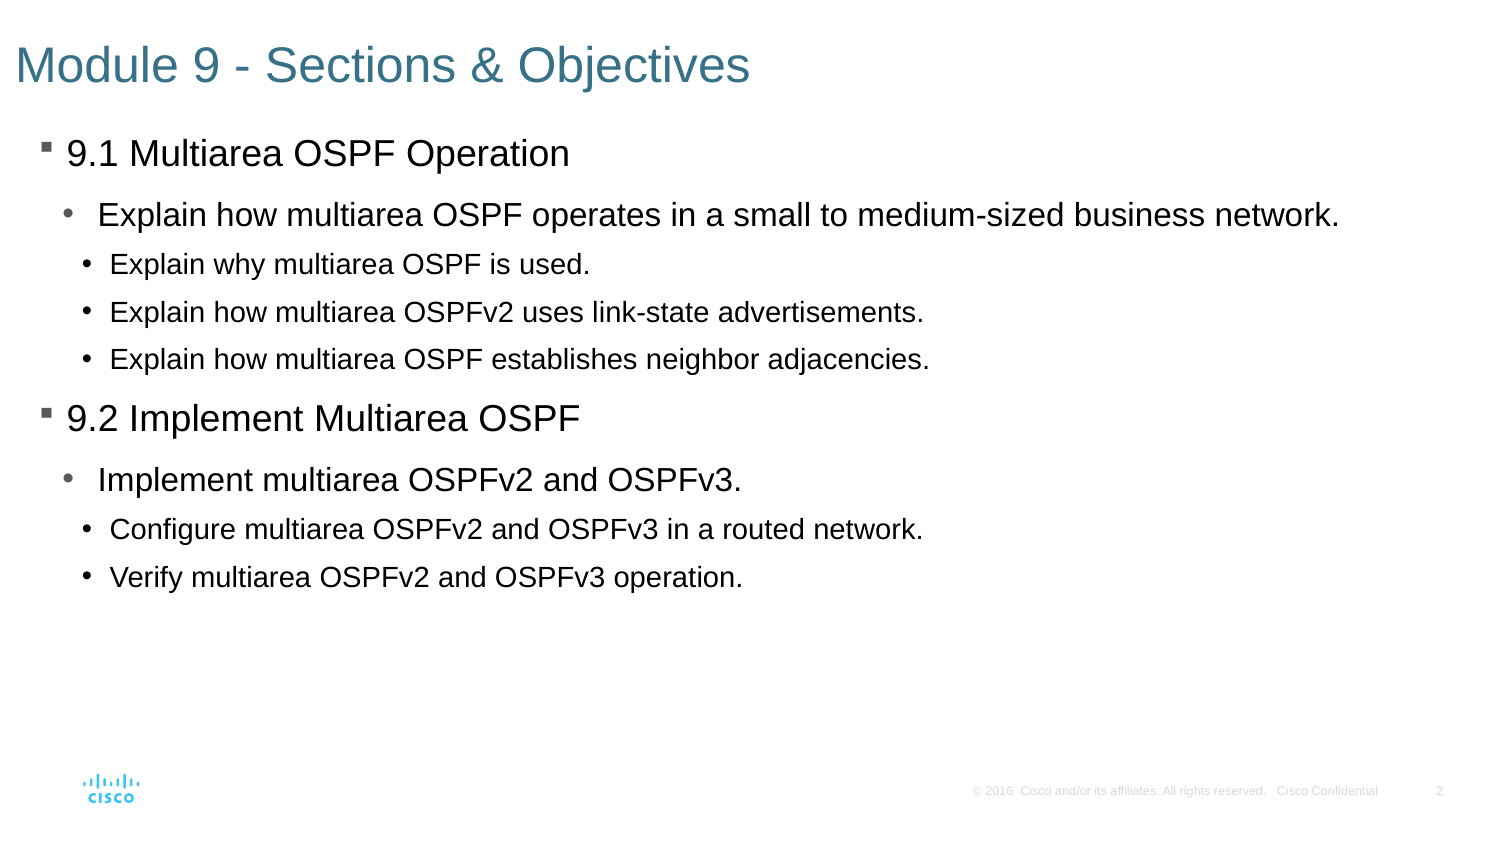

# Module 9 - Sections & Objectives
9.1 Multiarea OSPF Operation
Explain how multiarea OSPF operates in a small to medium-sized business network.
Explain why multiarea OSPF is used.
Explain how multiarea OSPFv2 uses link-state advertisements.
Explain how multiarea OSPF establishes neighbor adjacencies.
9.2 Implement Multiarea OSPF
Implement multiarea OSPFv2 and OSPFv3.
Configure multiarea OSPFv2 and OSPFv3 in a routed network.
Verify multiarea OSPFv2 and OSPFv3 operation.